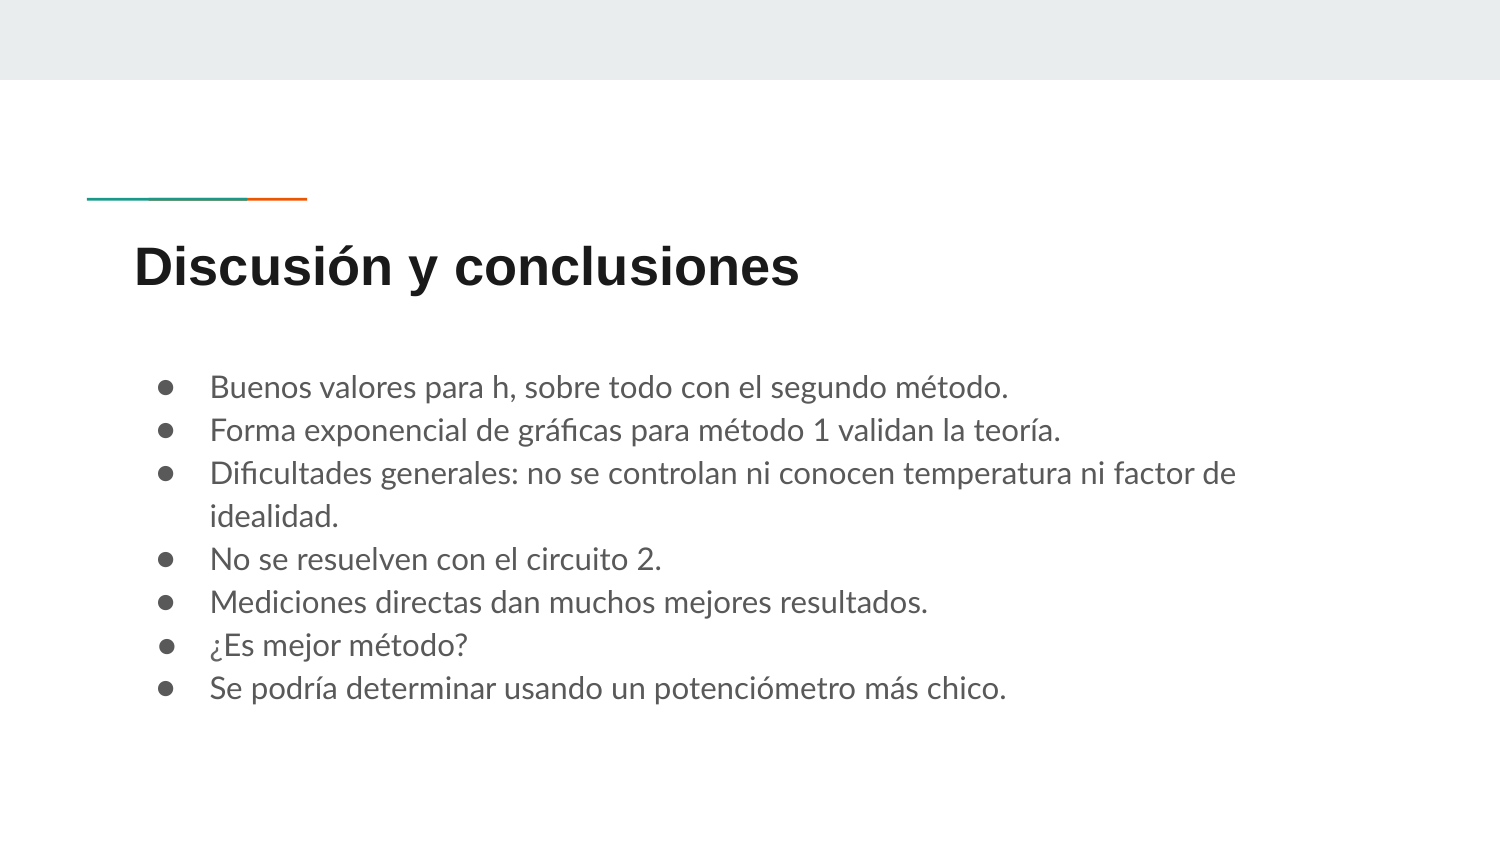

# Discusión y conclusiones
Buenos valores para h, sobre todo con el segundo método.
Forma exponencial de gráficas para método 1 validan la teoría.
Dificultades generales: no se controlan ni conocen temperatura ni factor de idealidad.
No se resuelven con el circuito 2.
Mediciones directas dan muchos mejores resultados.
¿Es mejor método?
Se podría determinar usando un potenciómetro más chico.